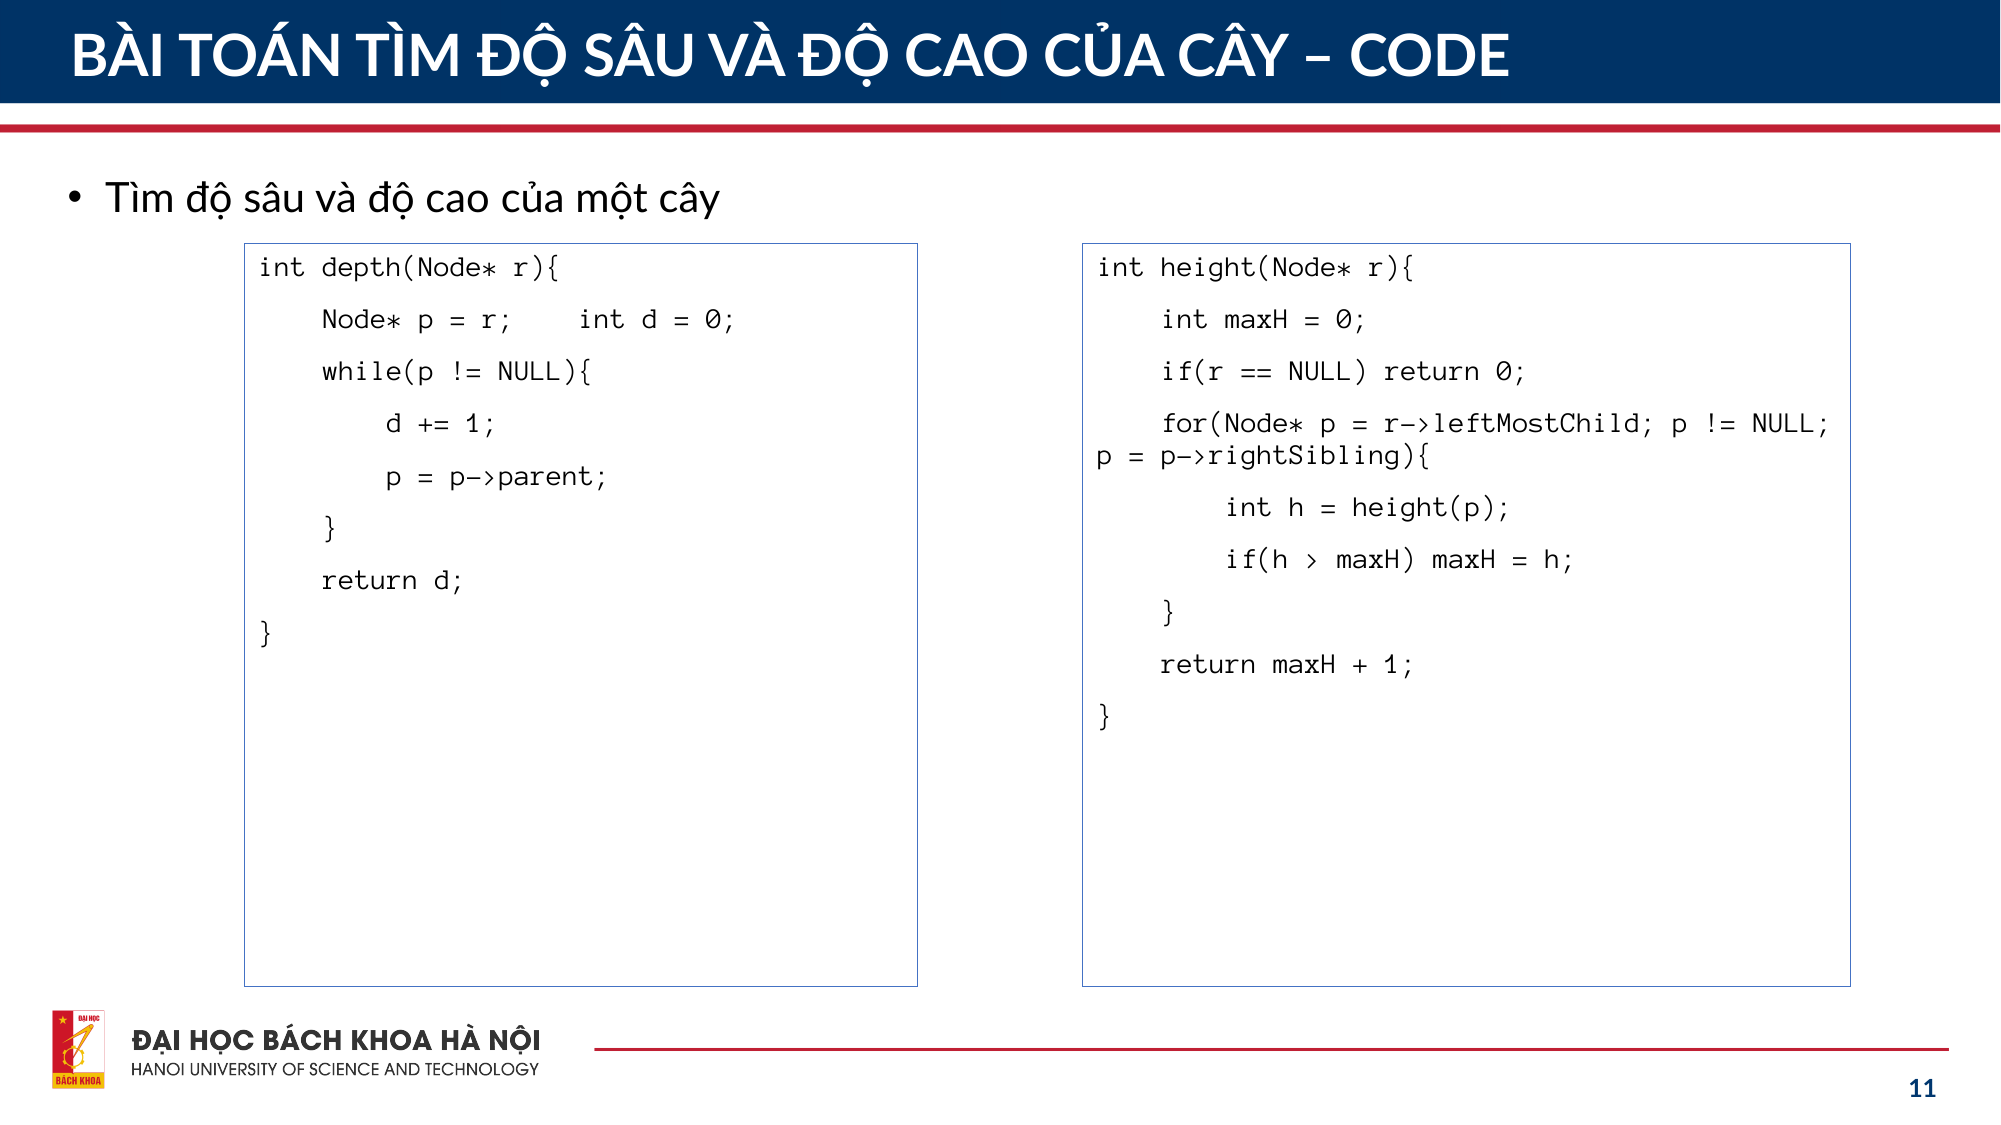

# BÀI TOÁN TÌM ĐỘ SÂU VÀ ĐỘ CAO CỦA CÂY – CODE
Tìm độ sâu và độ cao của một cây

int depth(Node* r){
    Node* p = r;    int d = 0;
    while(p != NULL){
        d += 1;
        p = p->parent;
    }
    return d;
}
int height(Node* r){
    int maxH = 0;
    if(r == NULL) return 0;
    for(Node* p = r->leftMostChild; p != NULL; p = p->rightSibling){
        int h = height(p);
        if(h > maxH) maxH = h;
    }
    return maxH + 1;
}
11